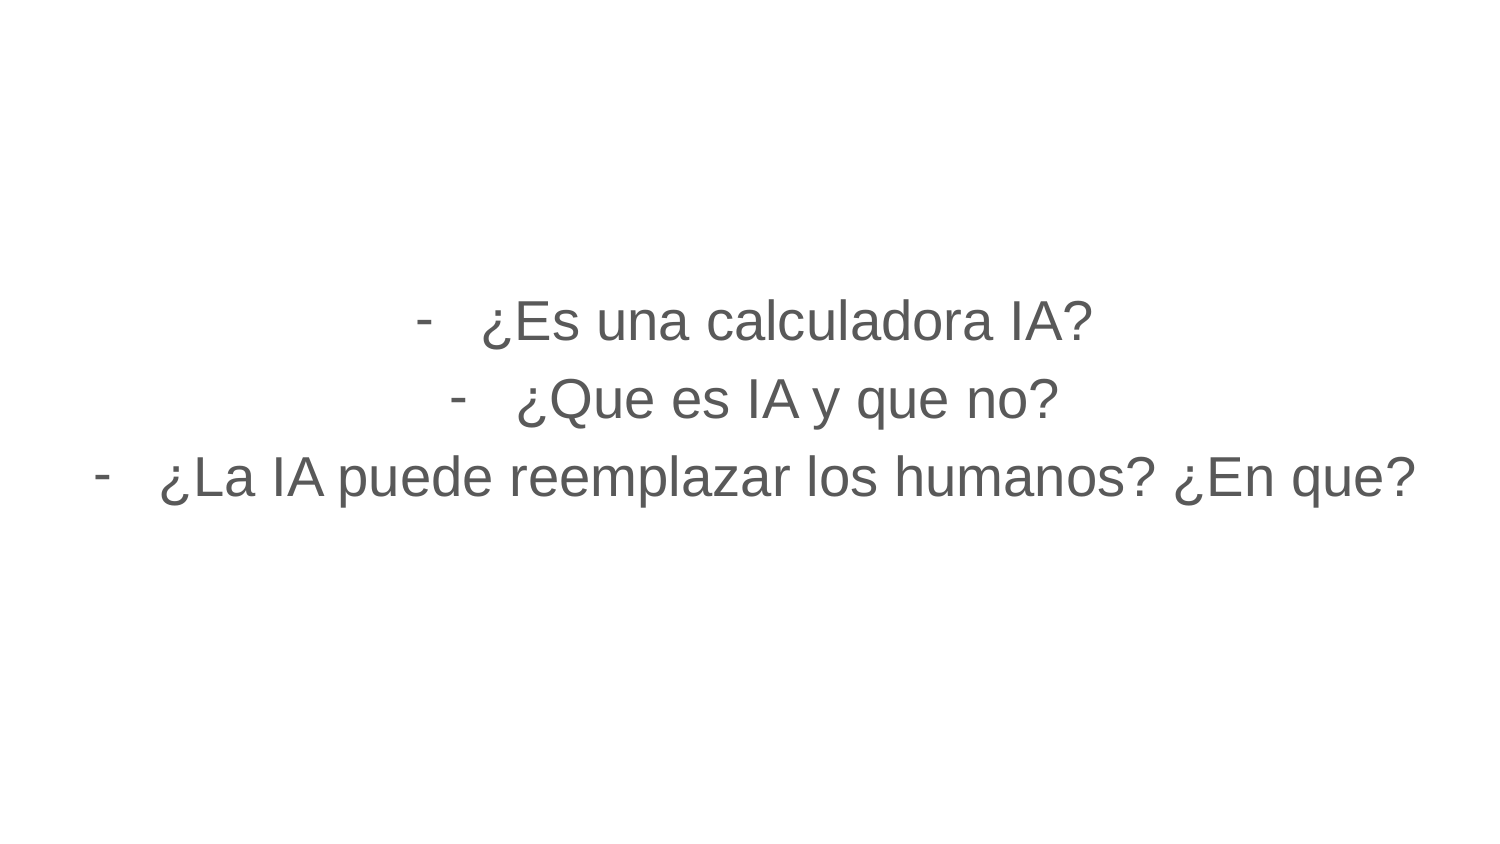

#

¿Es una calculadora IA?
¿Que es IA y que no?
¿La IA puede reemplazar los humanos? ¿En que?